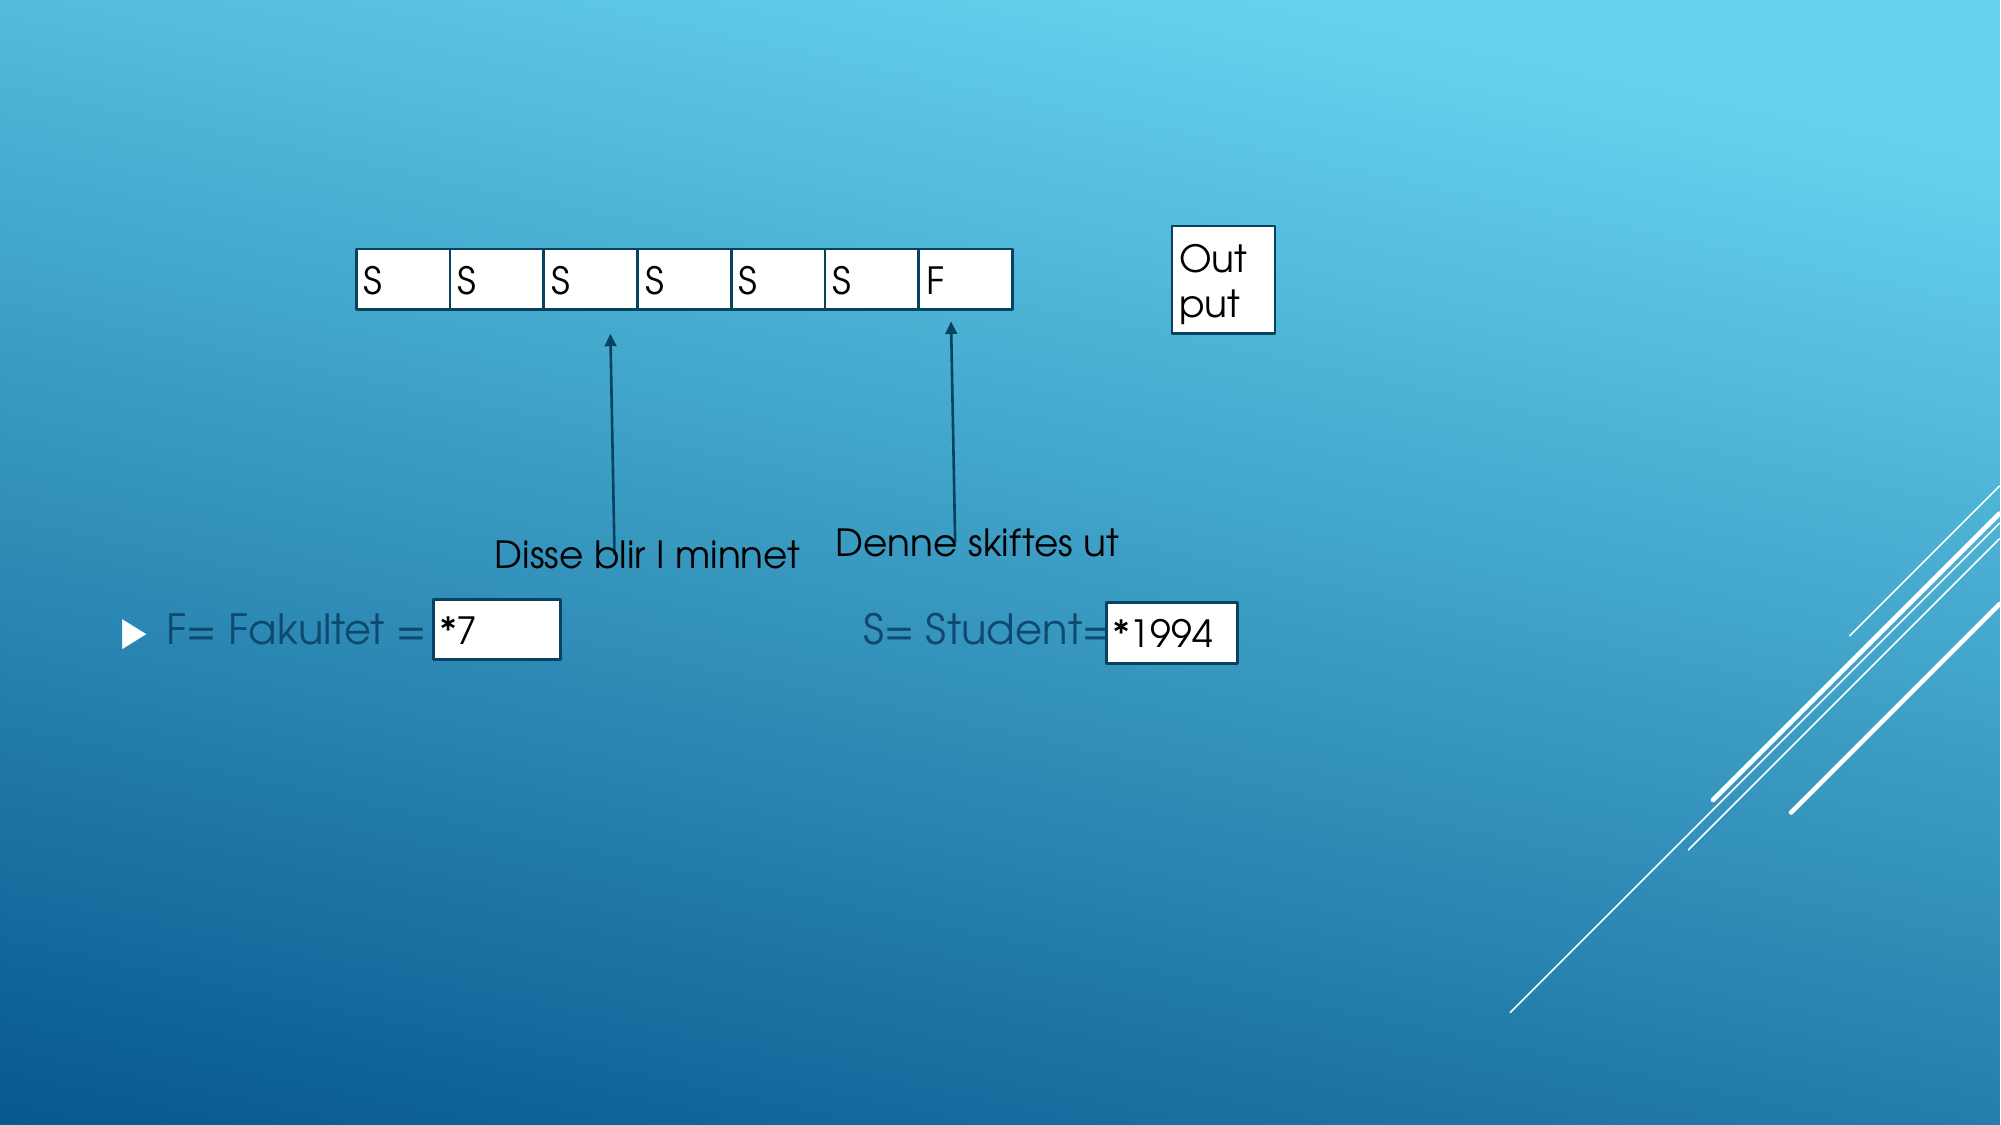

F= Fakultet =                                      S= Student=
Output
S
S
S
S
S
S
F
Denne skiftes ut
Disse blir I minnet
*7
*1994
#